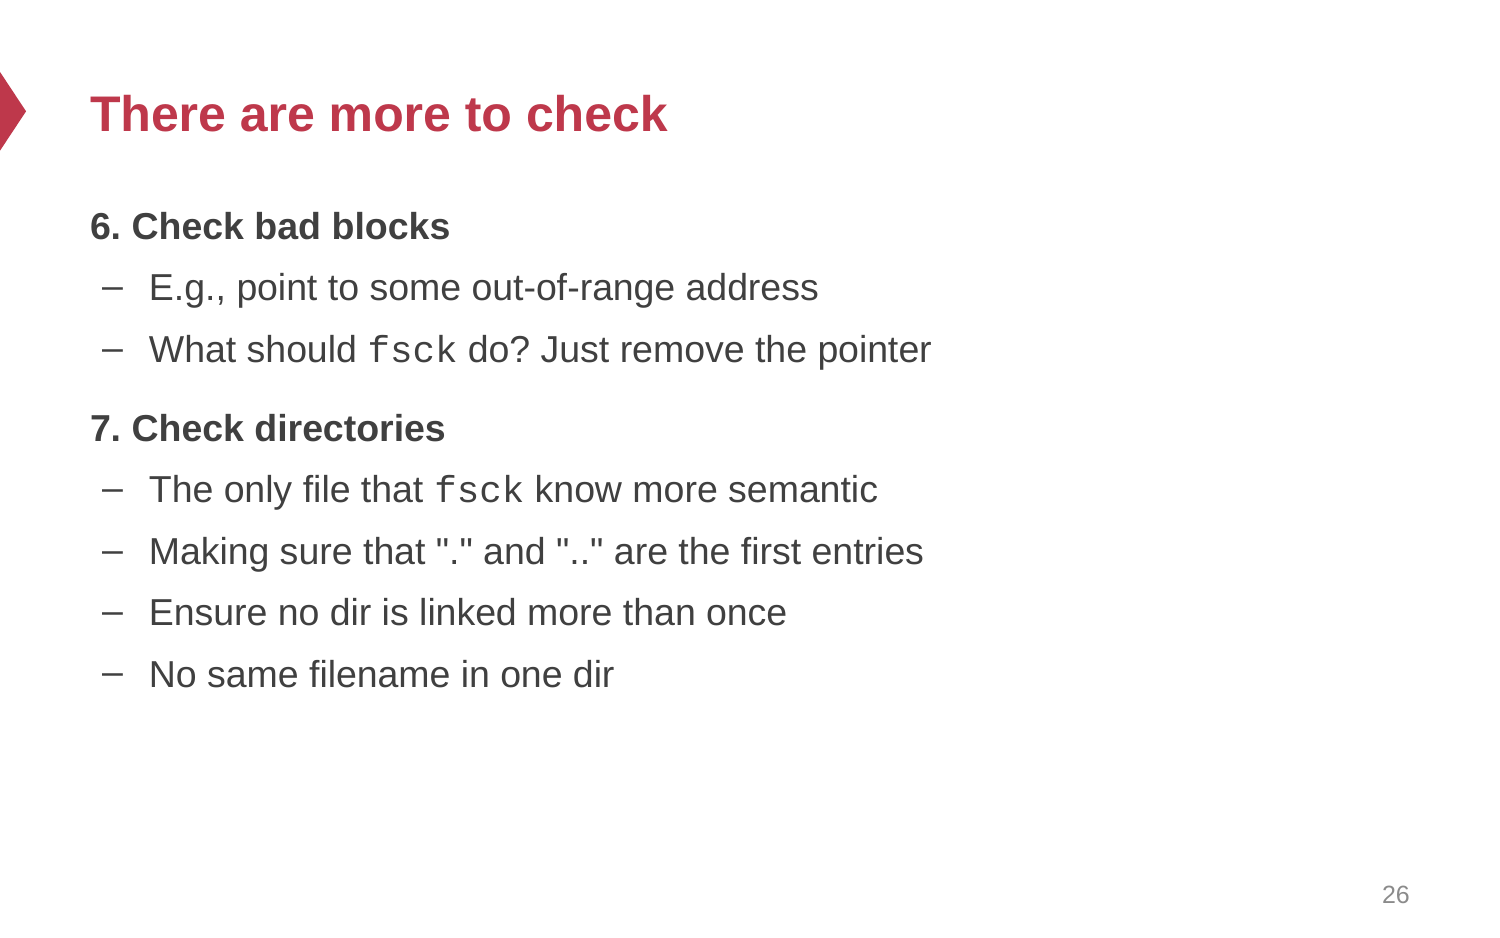

# There are more to check
6. Check bad blocks
E.g., point to some out-of-range address
What should fsck do? Just remove the pointer
7. Check directories
The only file that fsck know more semantic
Making sure that "." and ".." are the first entries
Ensure no dir is linked more than once
No same filename in one dir

26